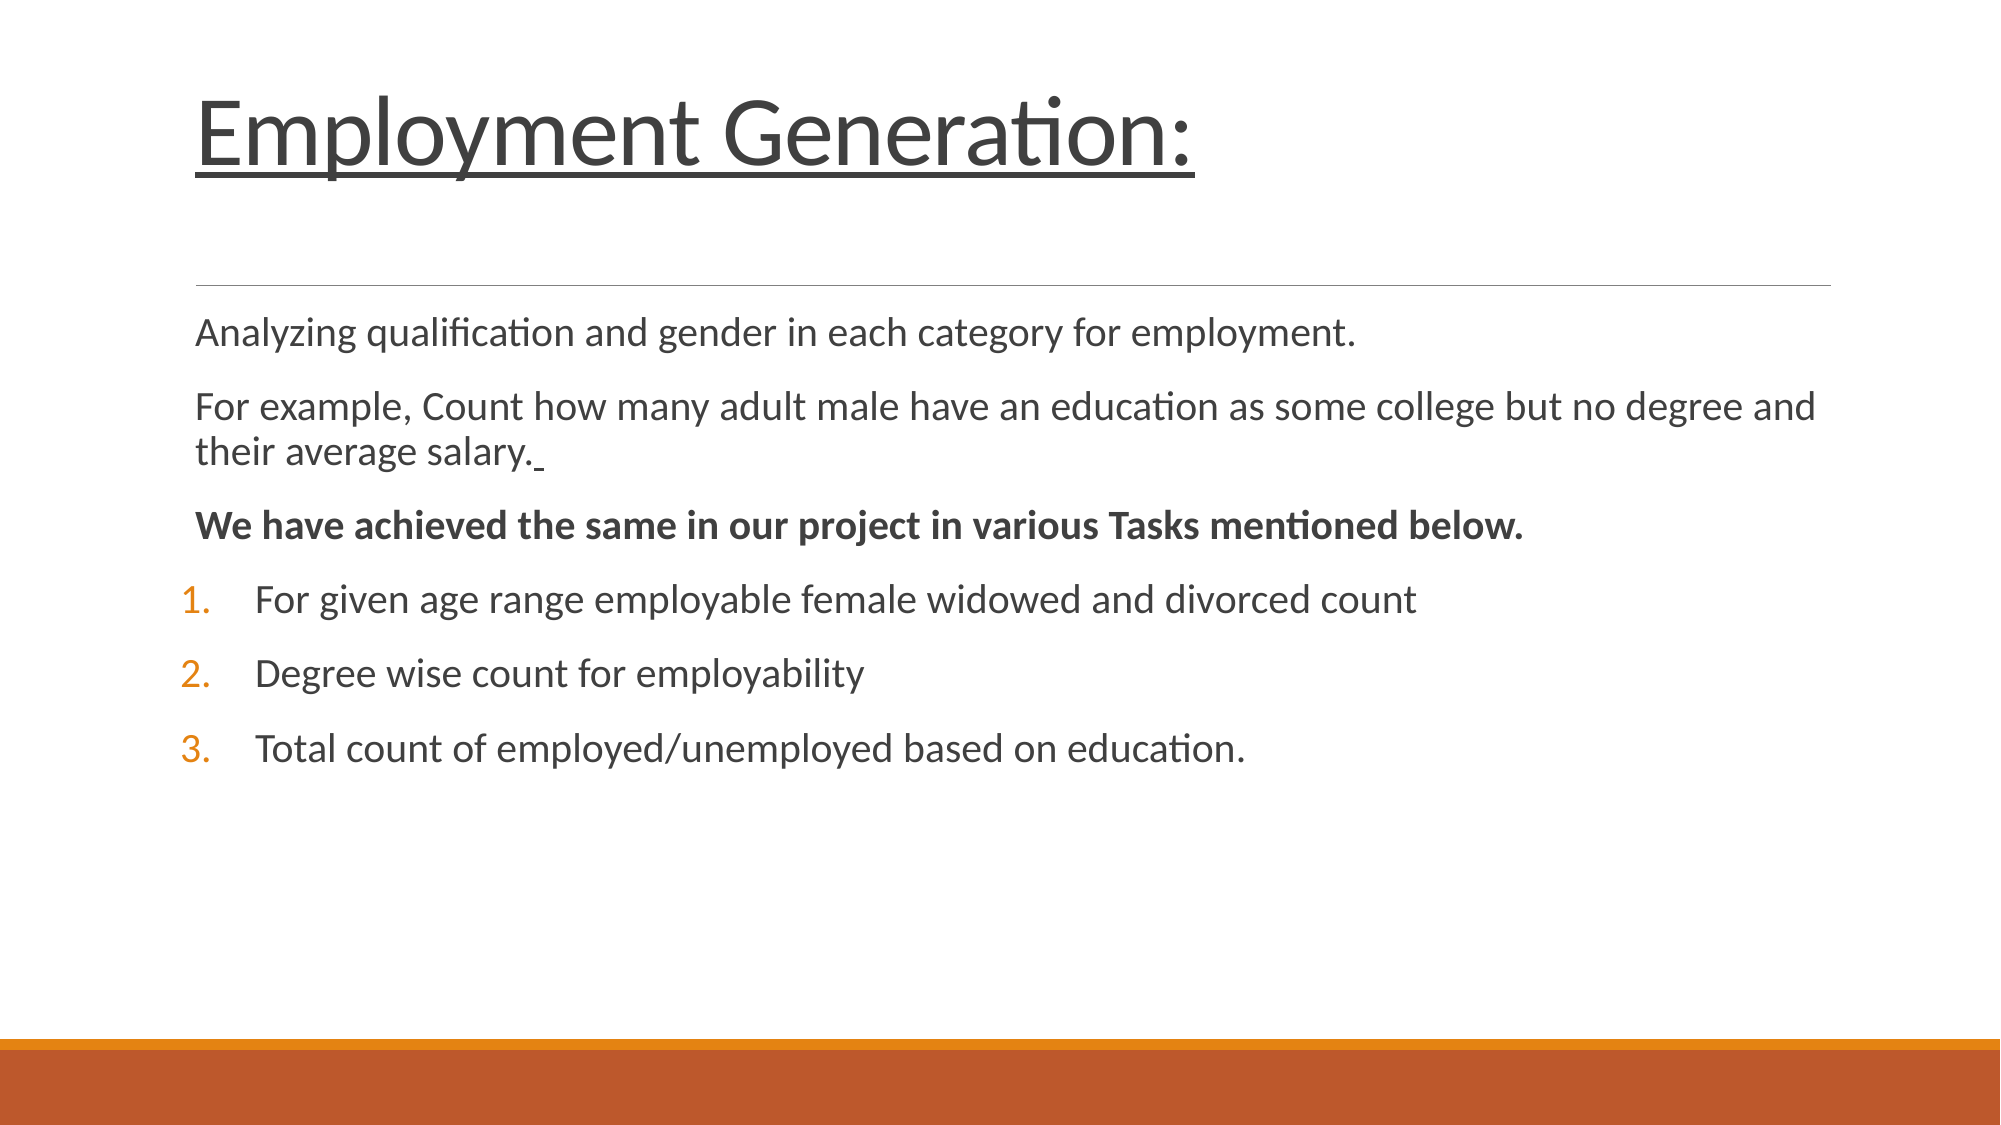

# Employment Generation:
Analyzing qualification and gender in each category for employment.
For example, Count how many adult male have an education as some college but no degree and their average salary.
We have achieved the same in our project in various Tasks mentioned below.
For given age range employable female widowed and divorced count
Degree wise count for employability
Total count of employed/unemployed based on education.